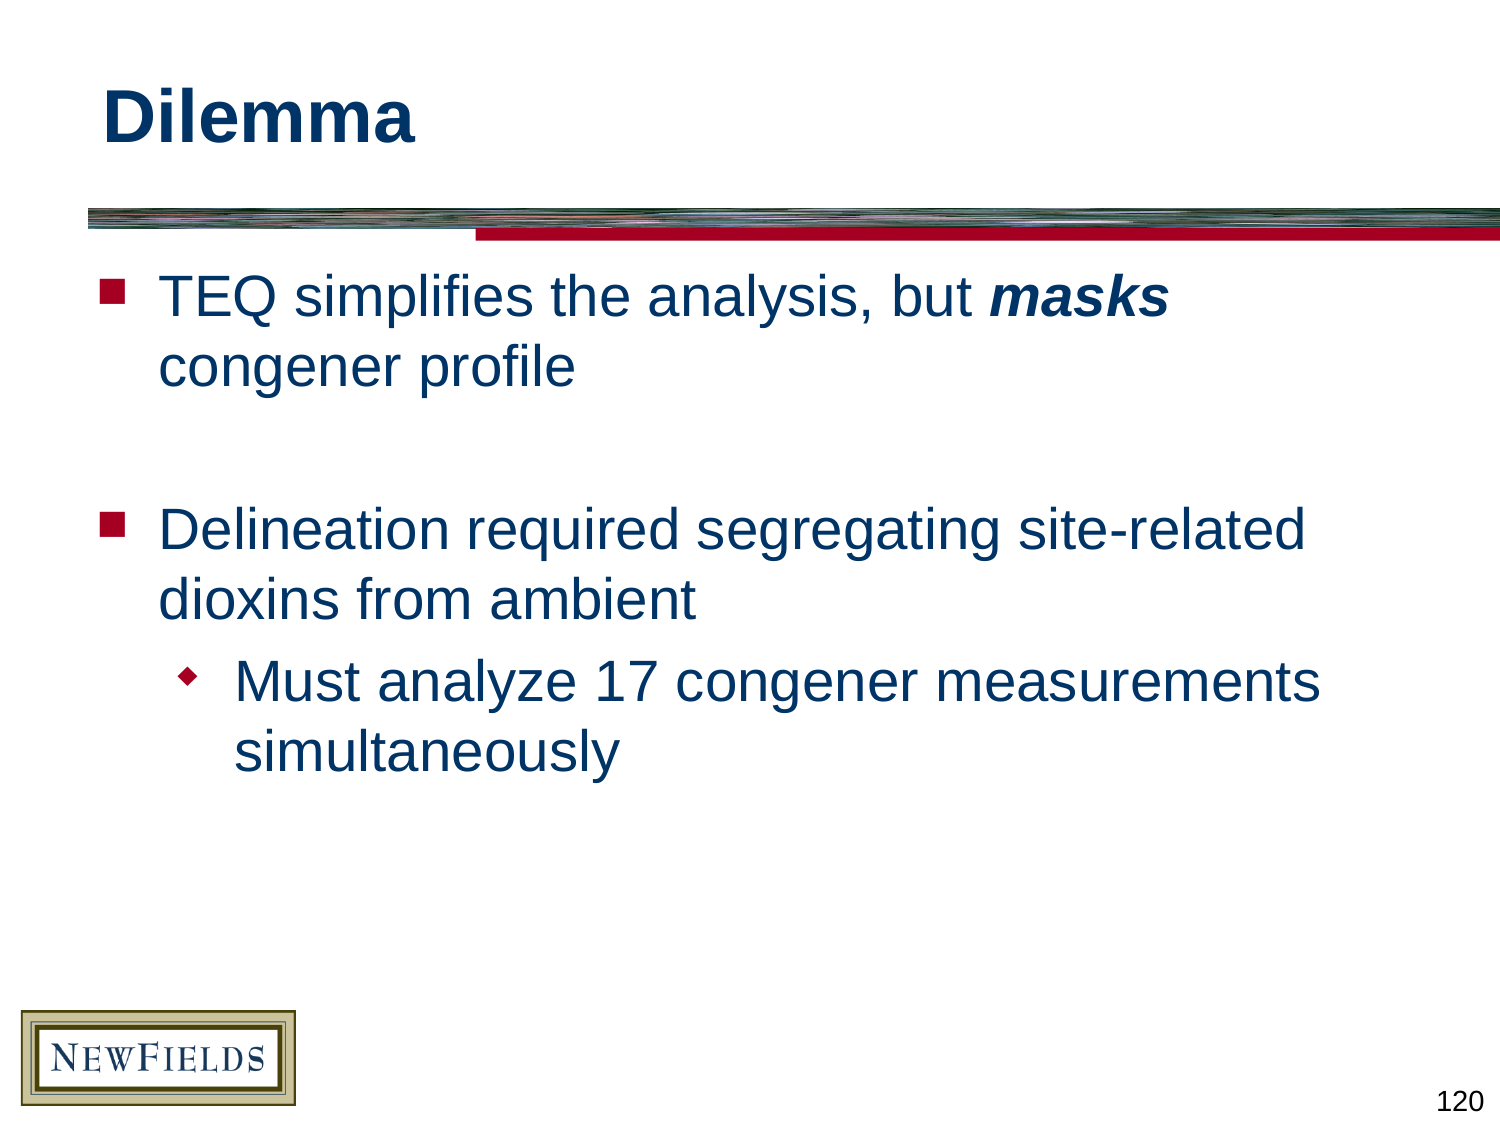

# Dilemma
TEQ simplifies the analysis, but masks congener profile

Delineation required segregating site-related dioxins from ambient
Must analyze 17 congener measurements simultaneously
120